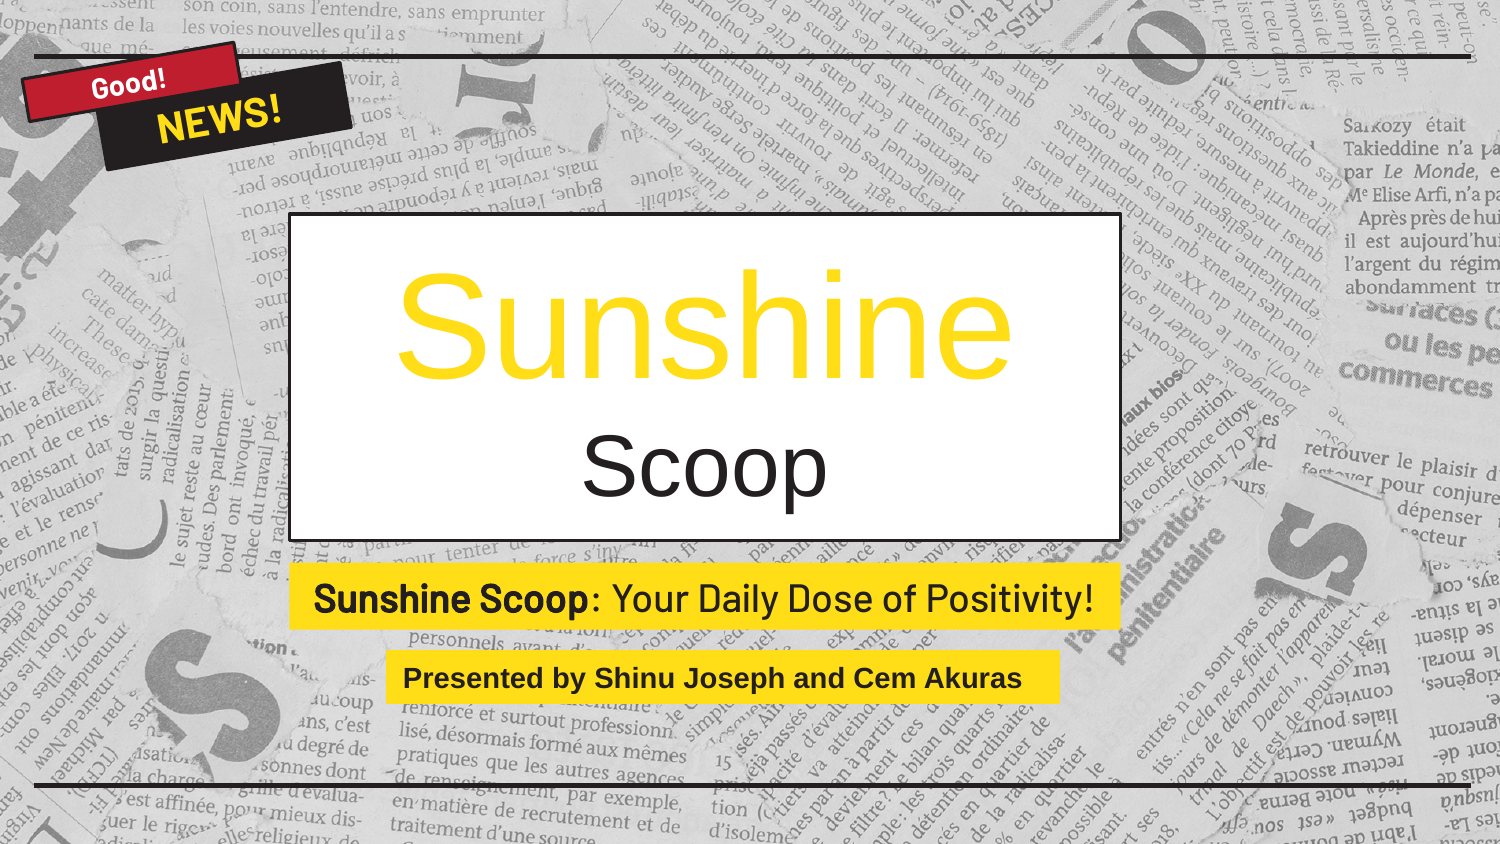

Good!
NEWS!
# Sunshine Scoop
Sunshine Scoop: Your Daily Dose of Positivity!
Presented by Shinu Joseph and Cem Akuras